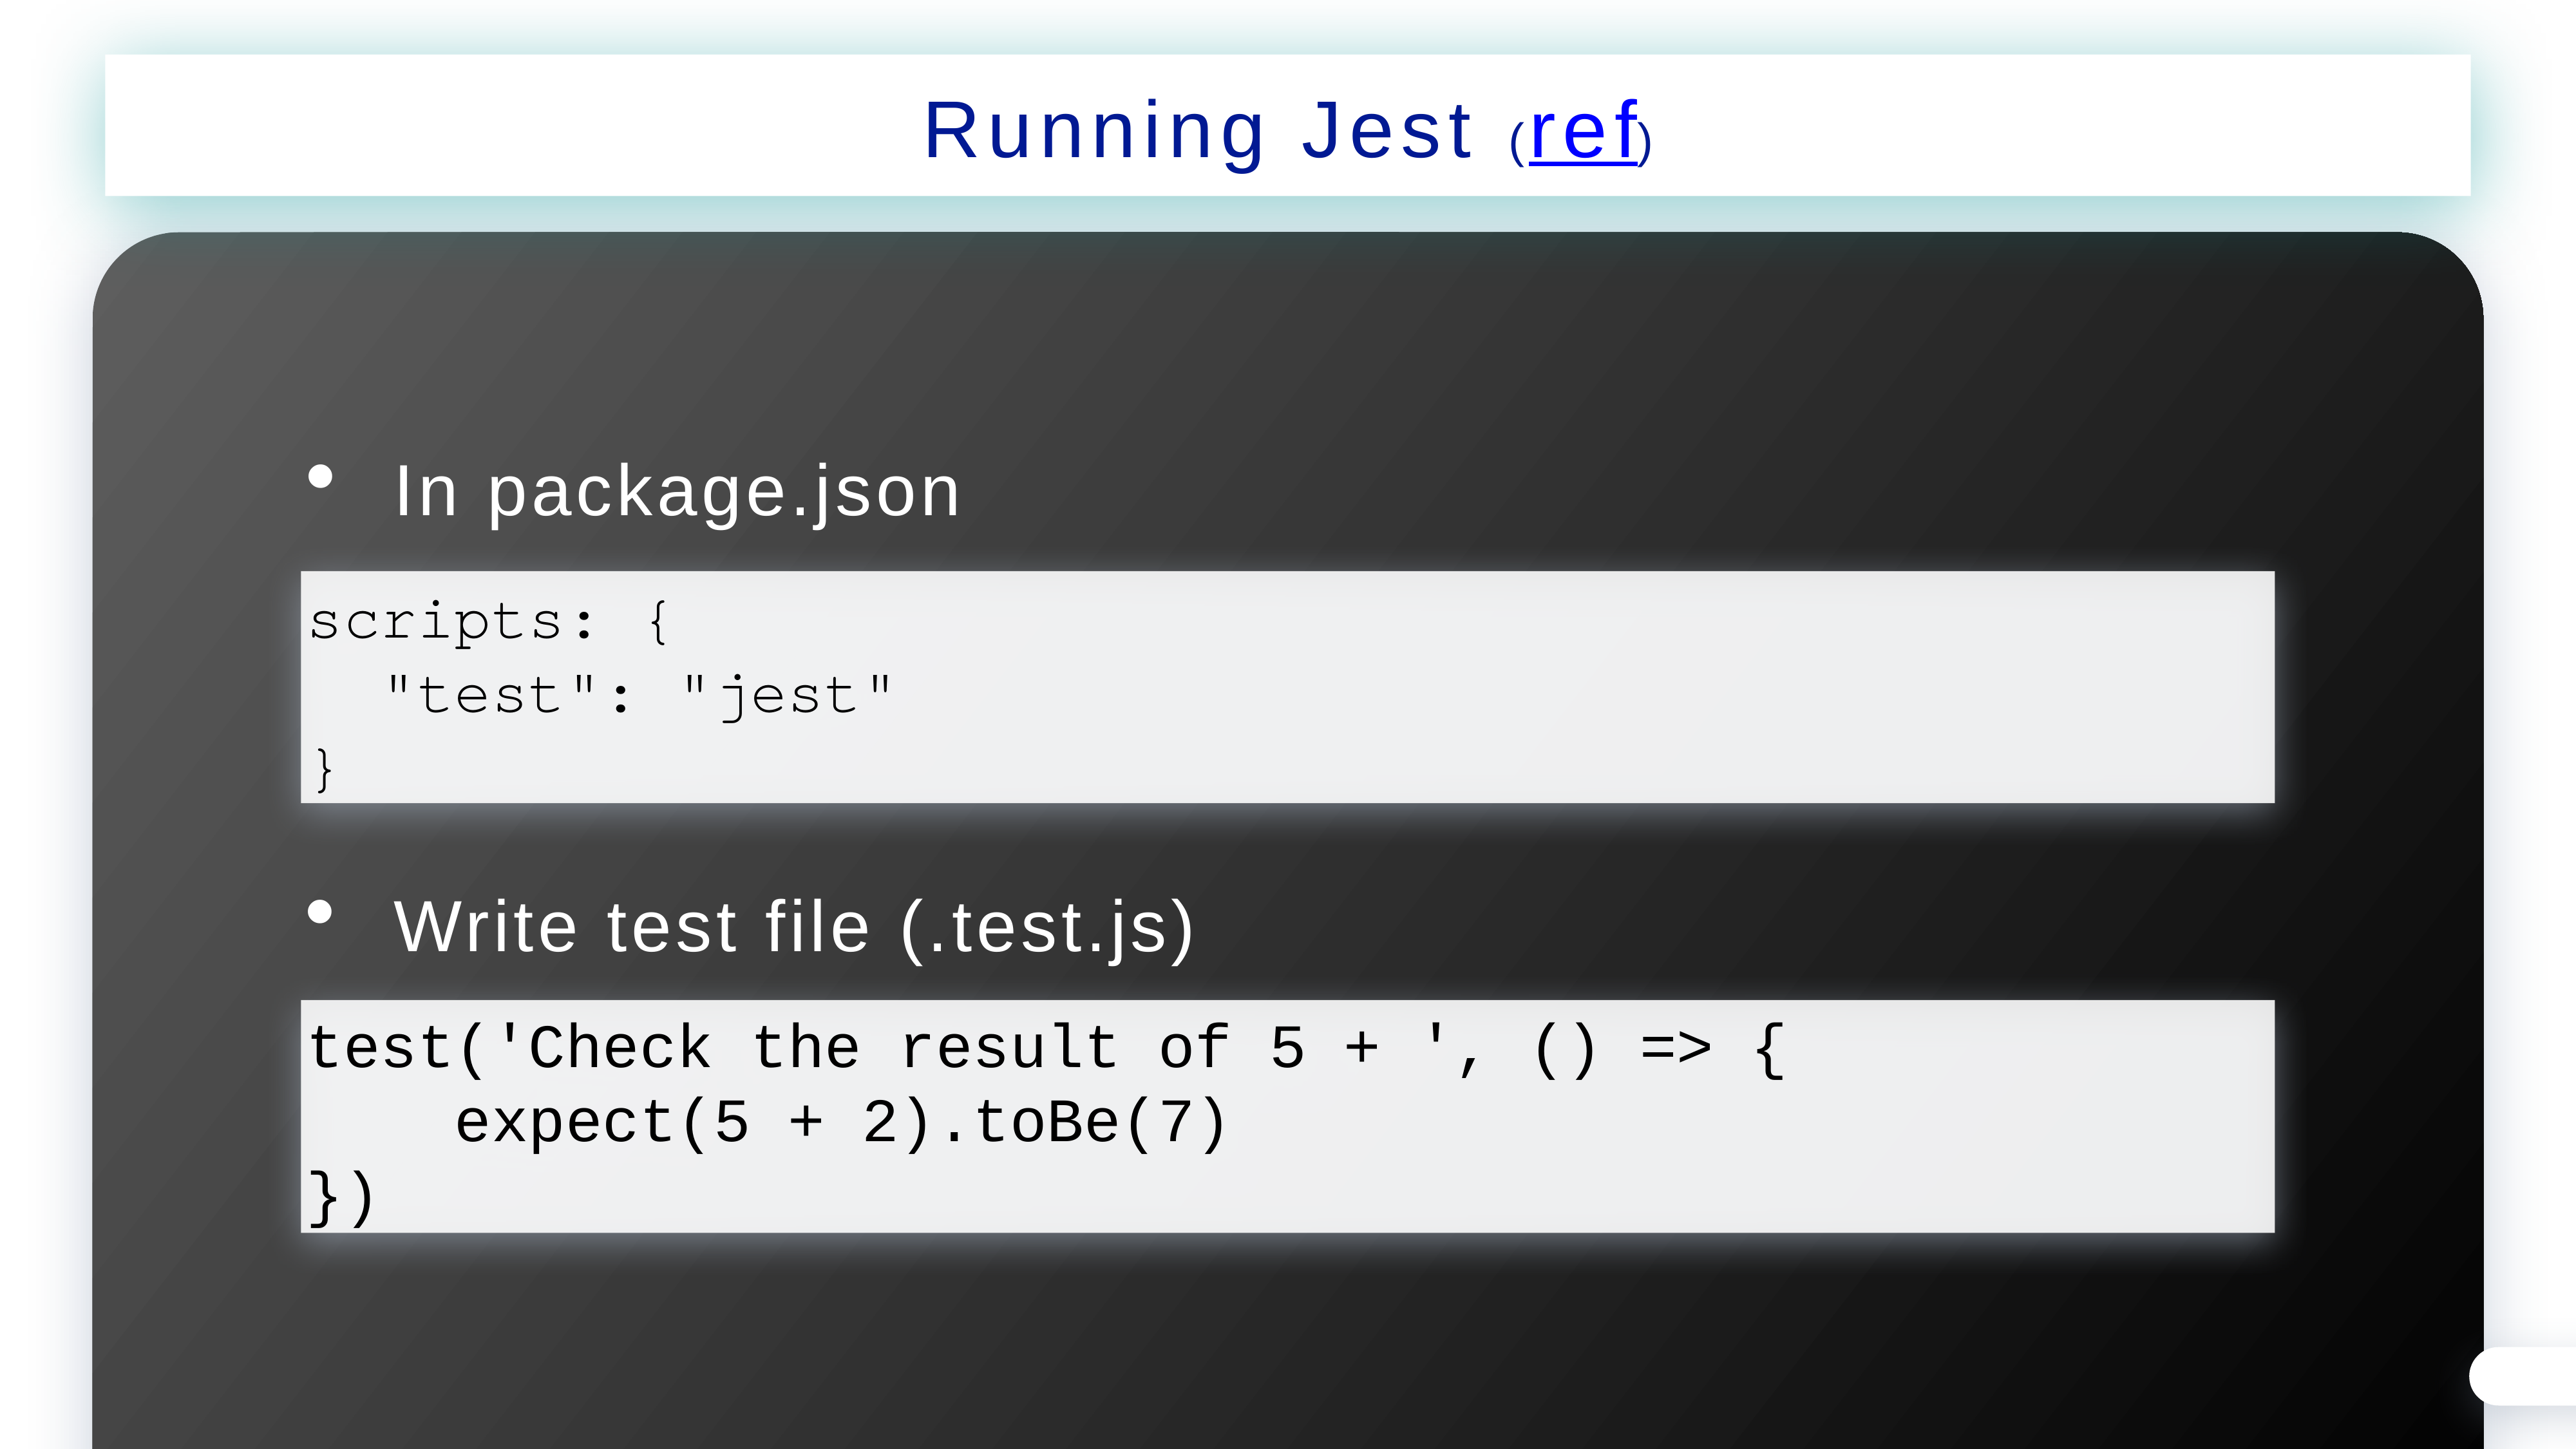

Running Jest (ref)
In package.json
scripts: {
  "test": "jest"
}
Write test file (.test.js)
test('Check the result of 5 + ', () => {
    expect(5 + 2).toBe(7)
})
49